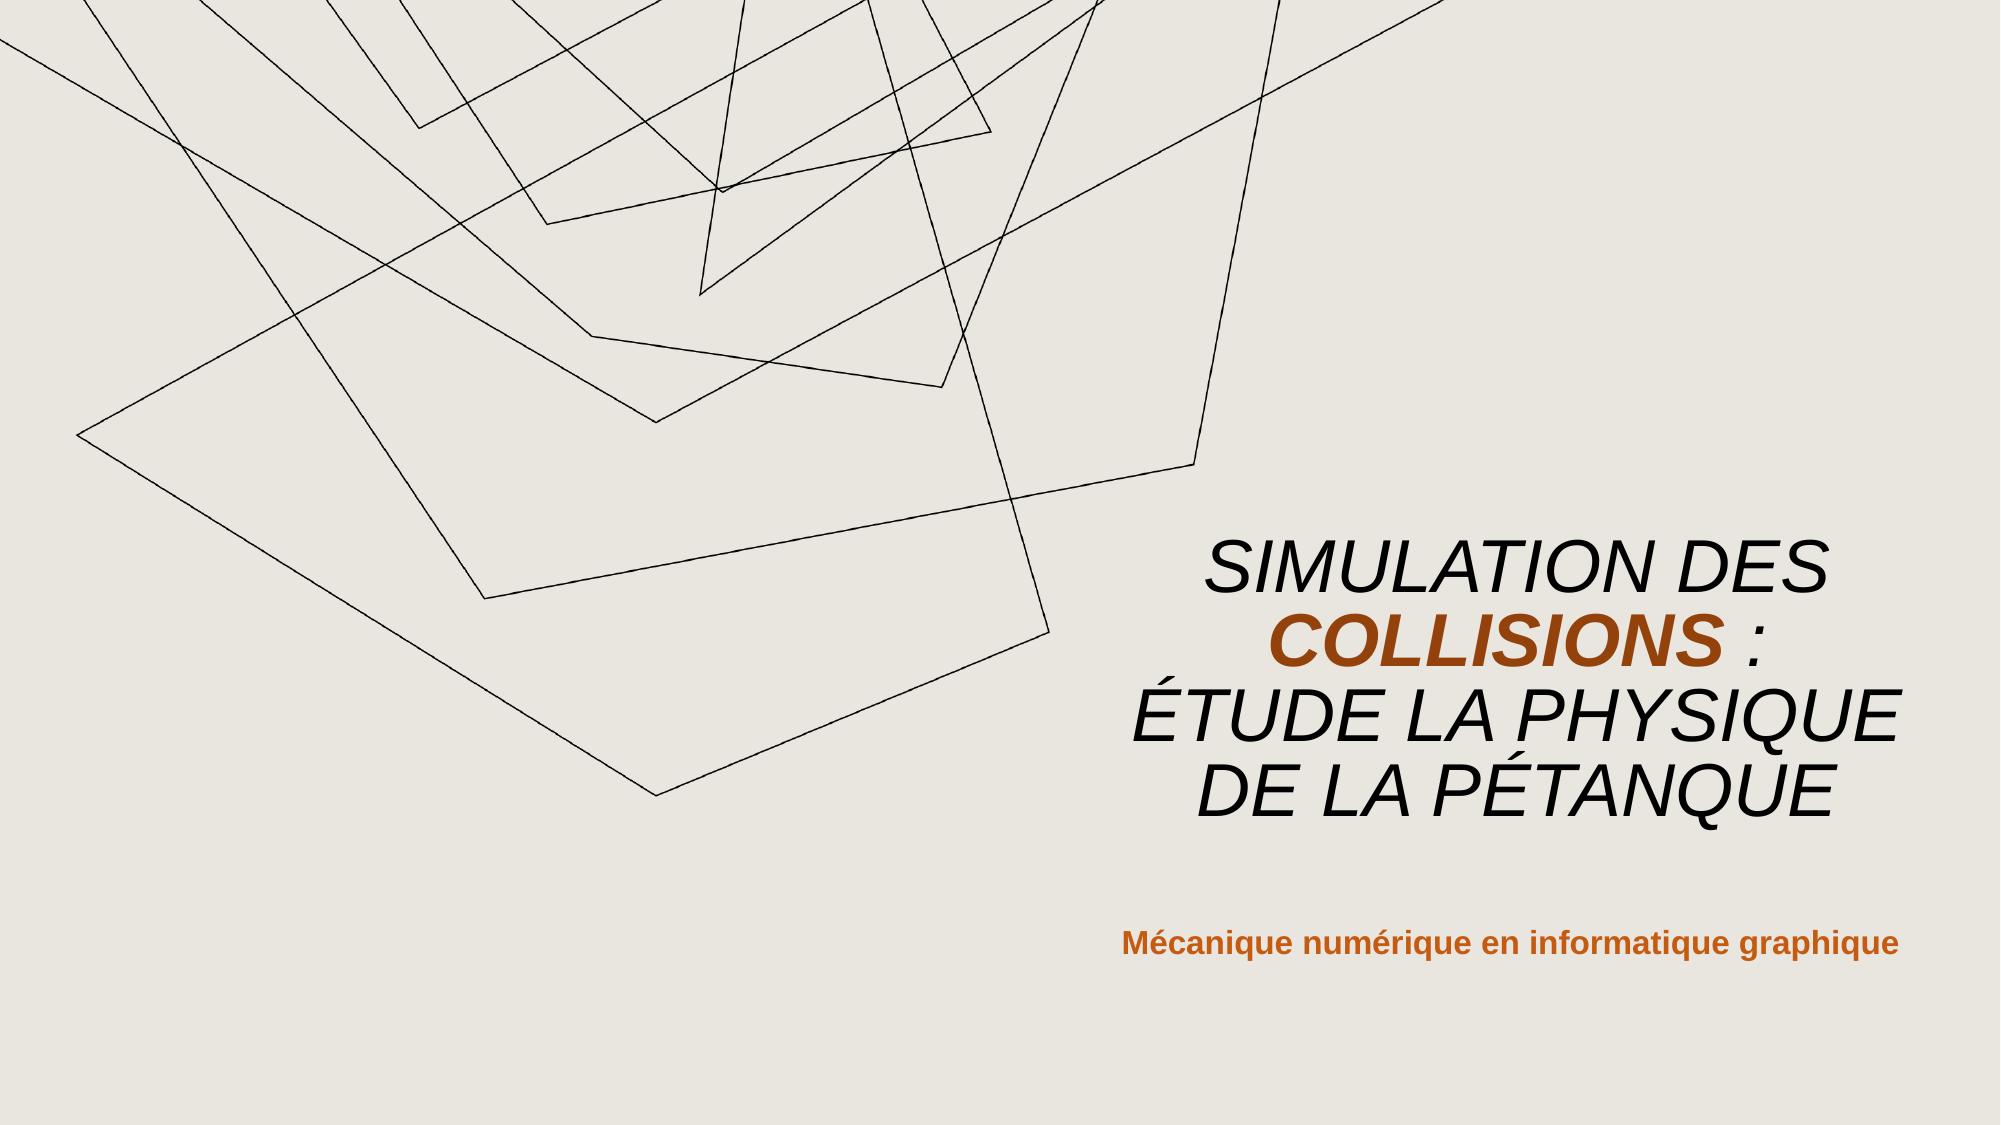

# SIMULATION DES COLLISIONS : ÉTUDE LA PHYSIQUE DE LA PÉTANQUE

Mécanique numérique en informatique graphique